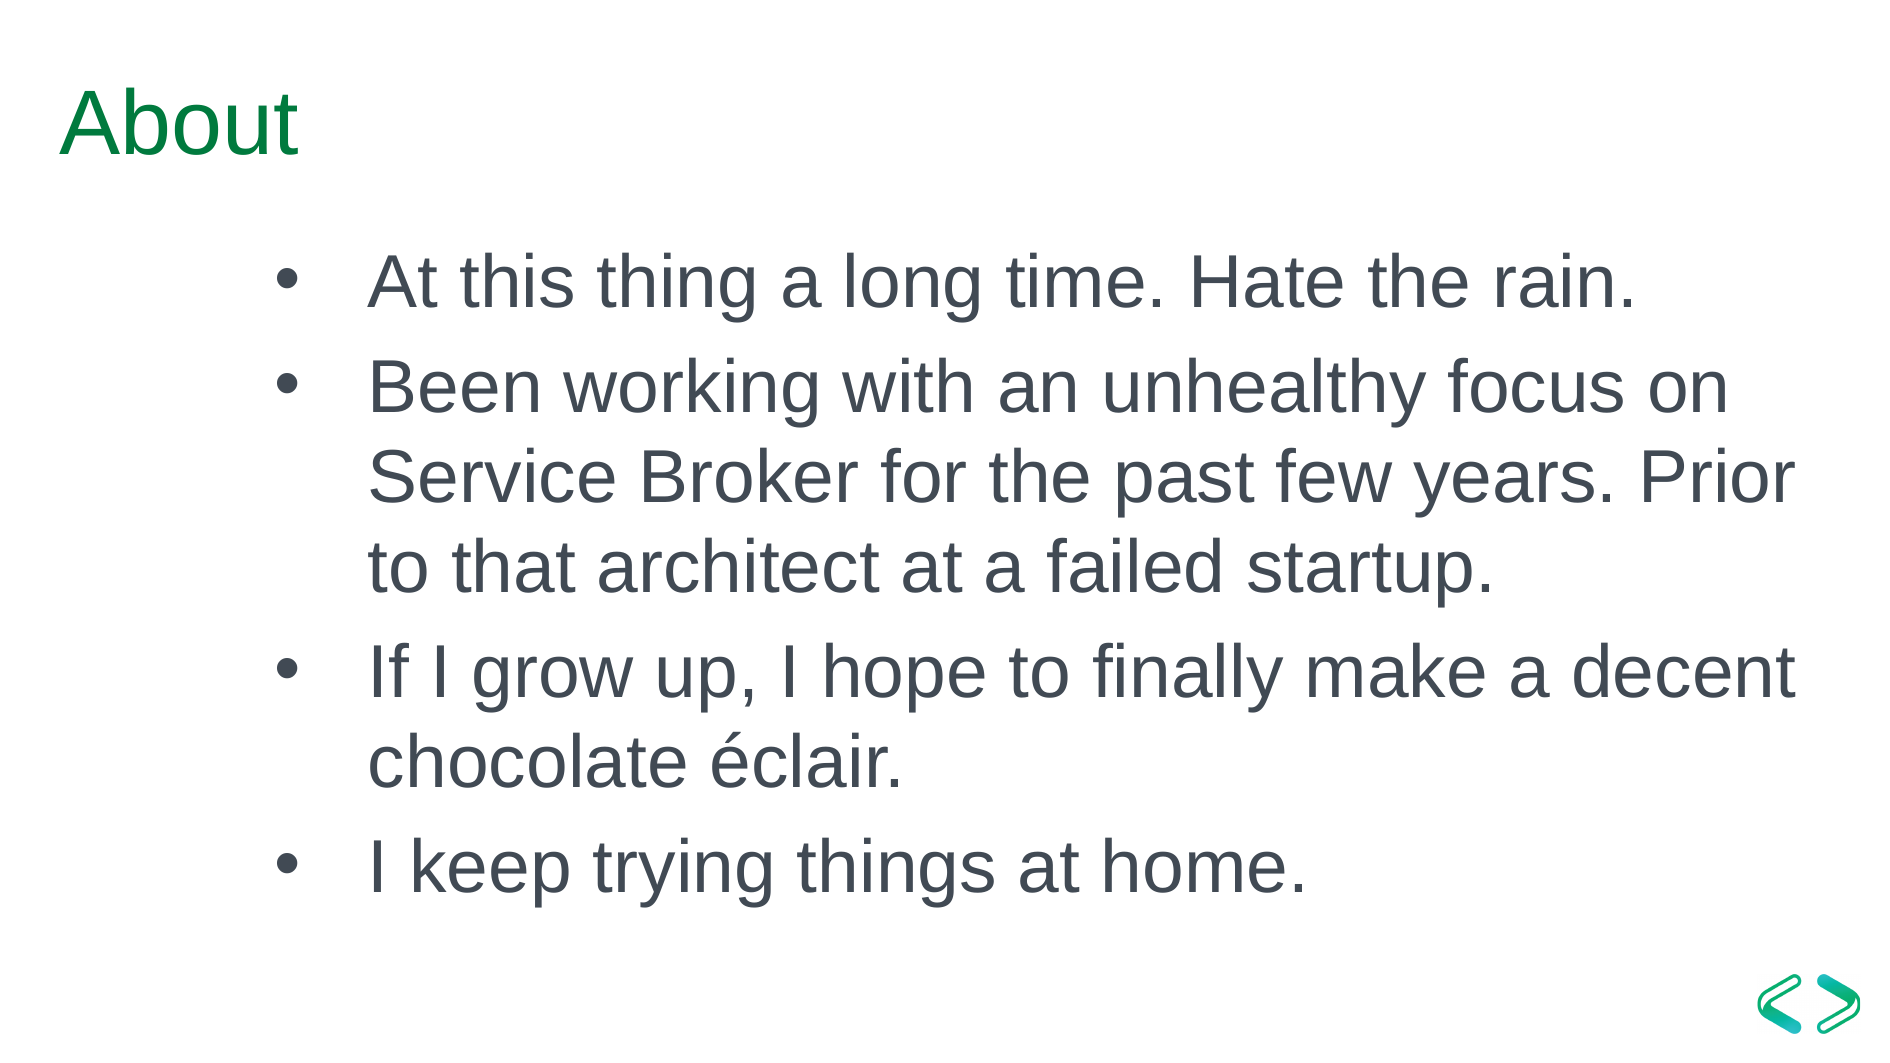

# About
At this thing a long time. Hate the rain.
Been working with an unhealthy focus on Service Broker for the past few years. Prior to that architect at a failed startup.
If I grow up, I hope to finally make a decent chocolate éclair.
I keep trying things at home.